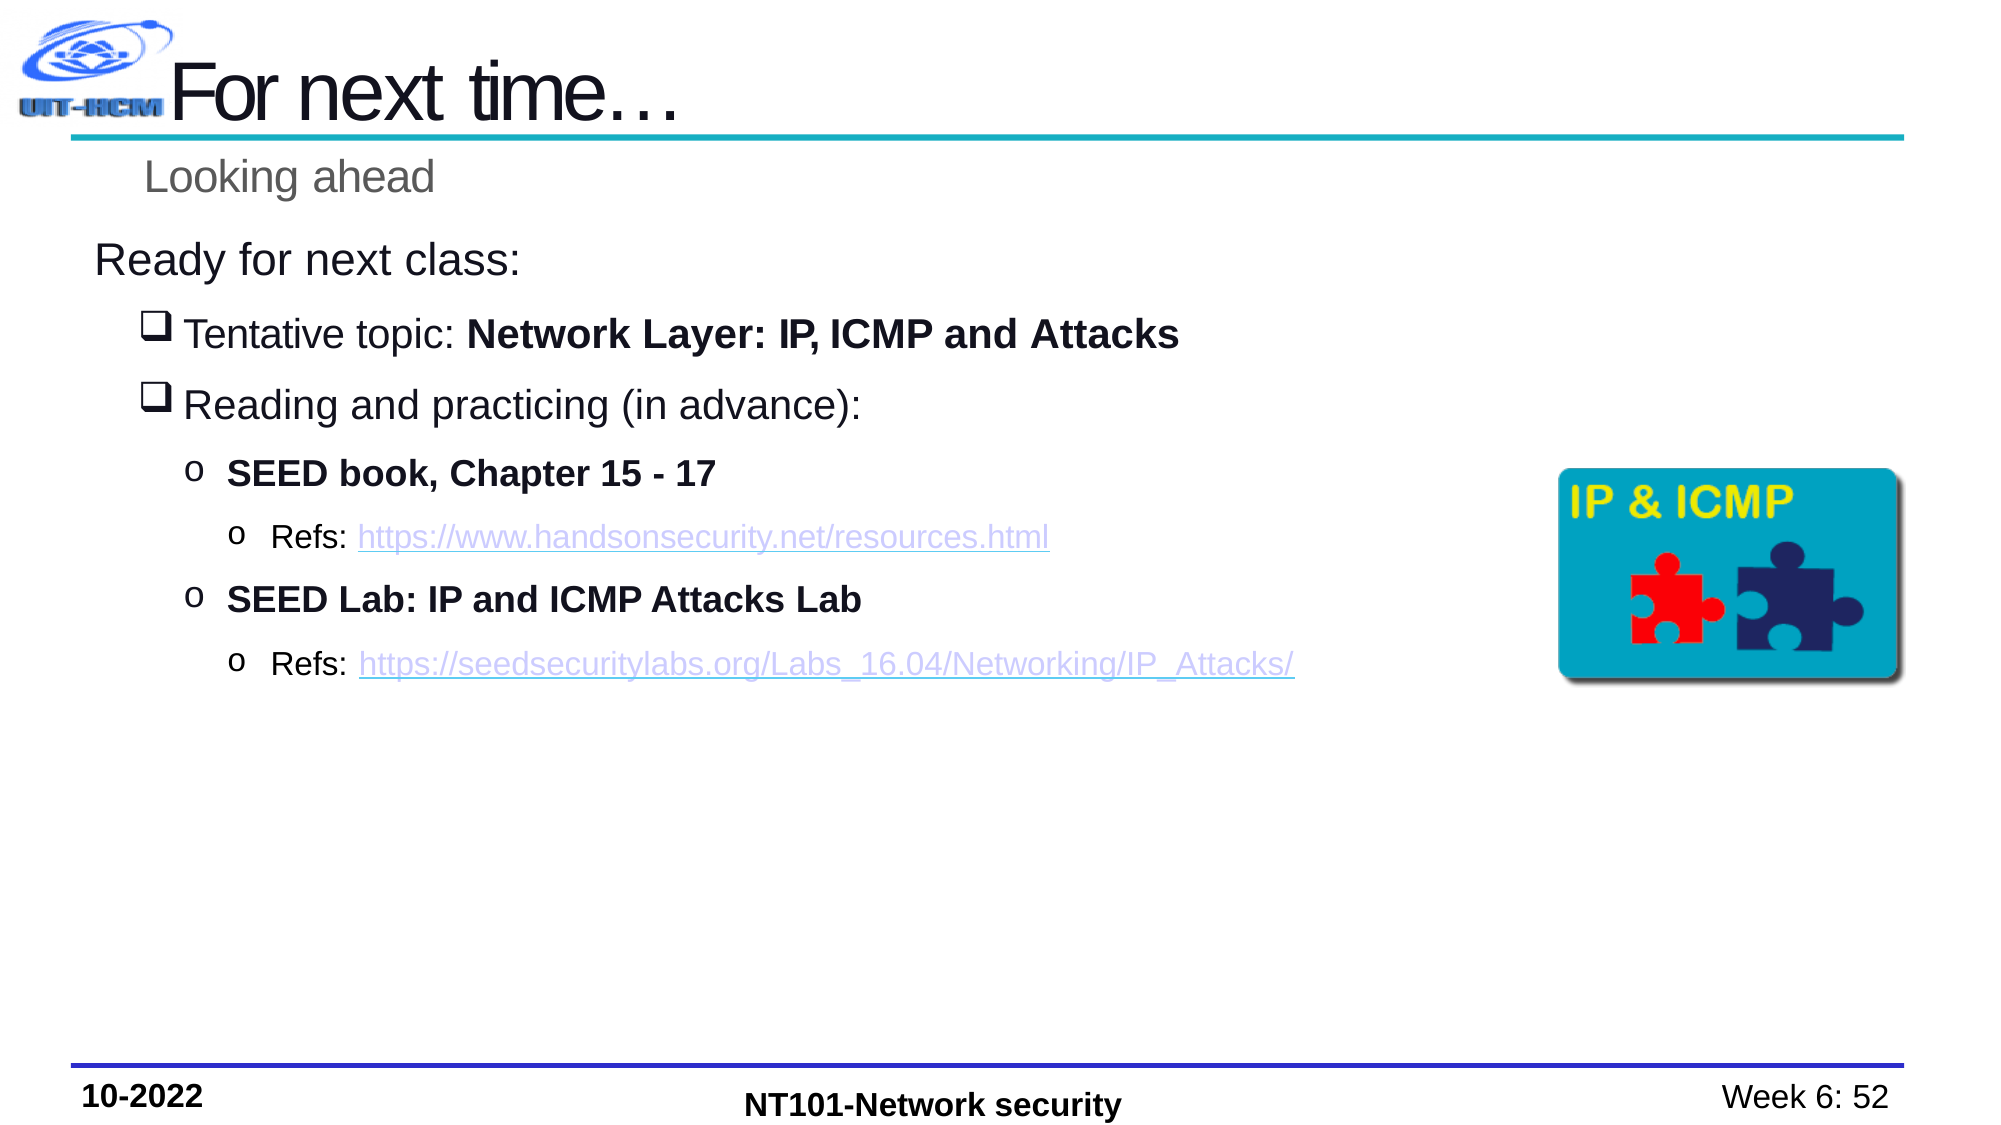

# For next time…
Looking ahead
Ready for next class:
Tentative topic: Network Layer: IP, ICMP and Attacks
Reading and practicing (in advance):
SEED book, Chapter 15 - 17
Refs: https://www.handsonsecurity.net/resources.html
SEED Lab: IP and ICMP Attacks Lab
Refs: https://seedsecuritylabs.org/Labs_16.04/Networking/IP_Attacks/